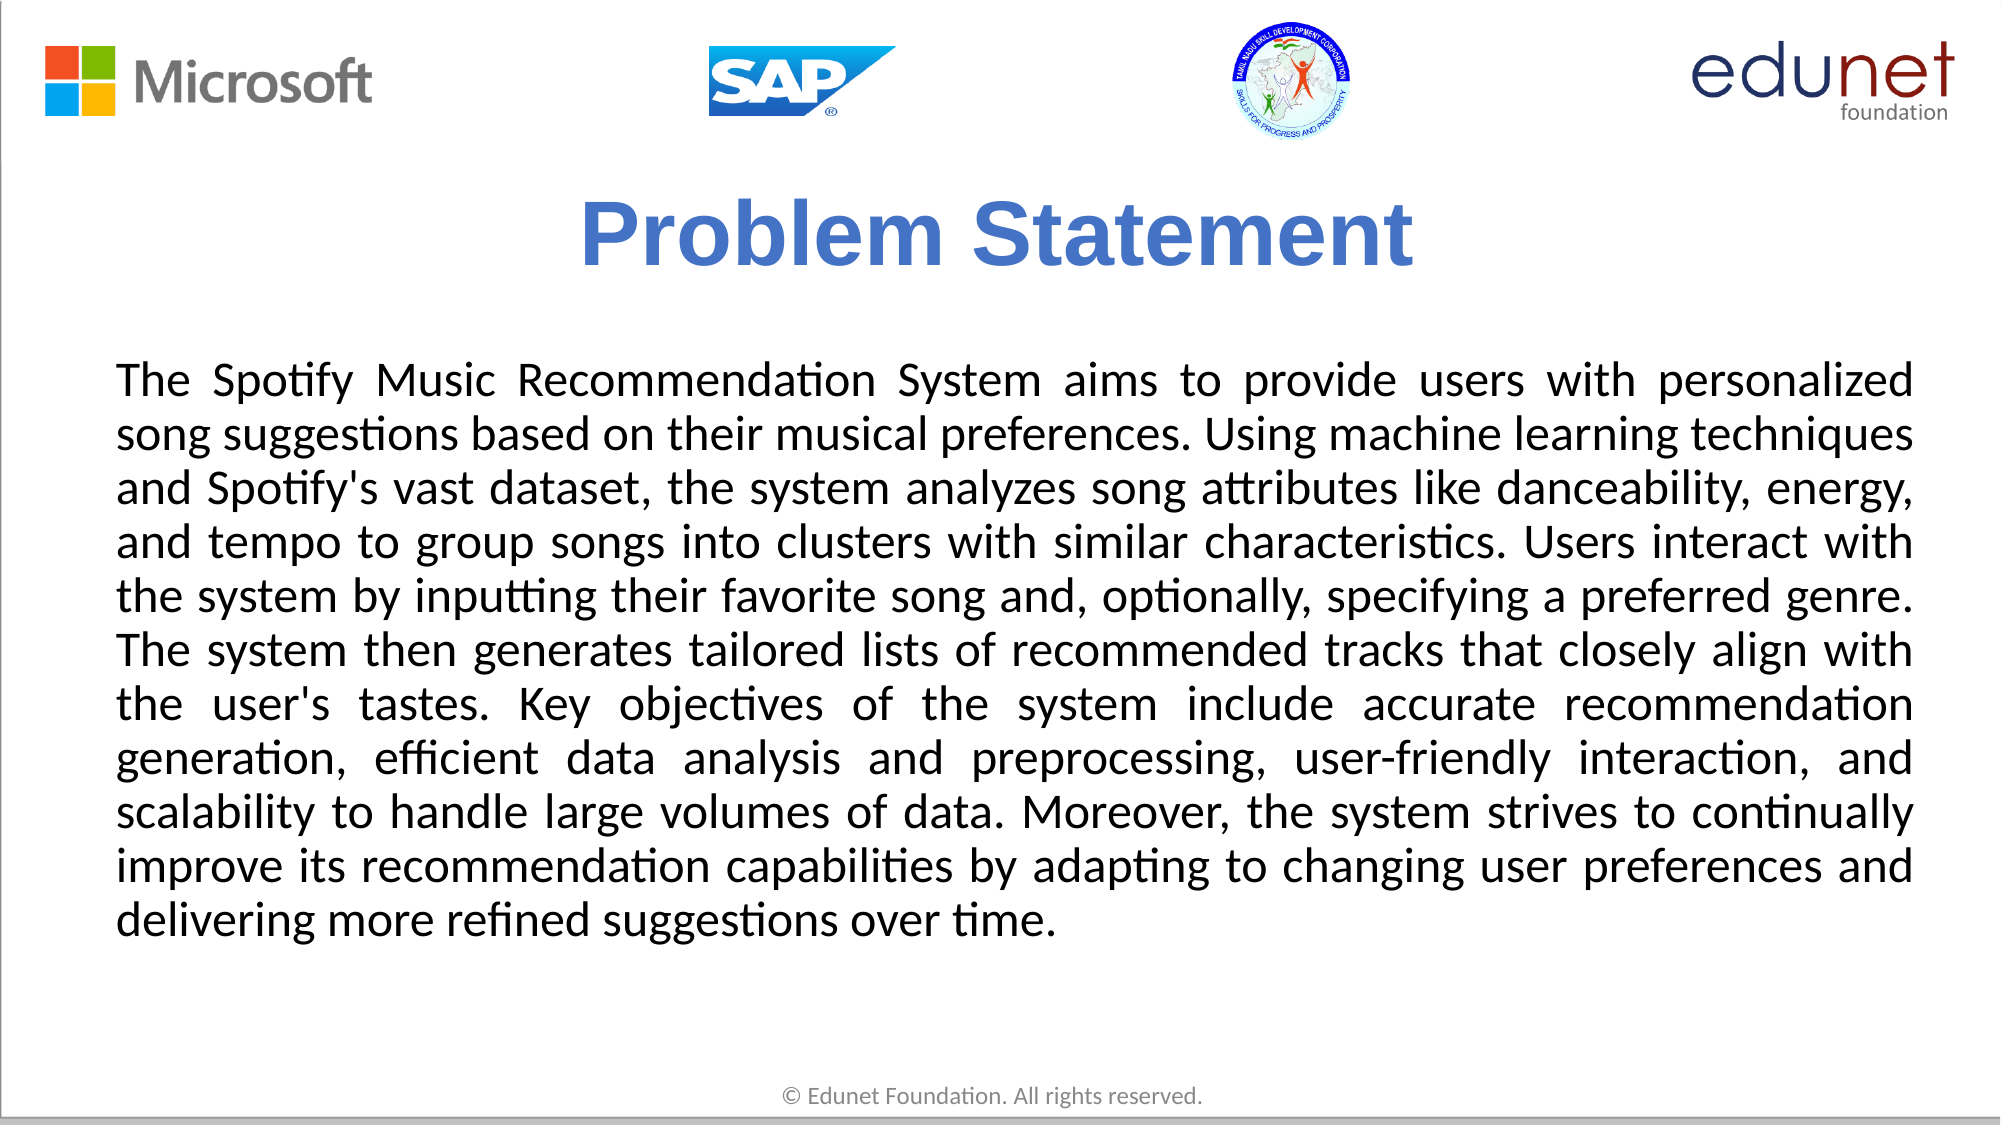

# Problem Statement
The Spotify Music Recommendation System aims to provide users with personalized song suggestions based on their musical preferences. Using machine learning techniques and Spotify's vast dataset, the system analyzes song attributes like danceability, energy, and tempo to group songs into clusters with similar characteristics. Users interact with the system by inputting their favorite song and, optionally, specifying a preferred genre. The system then generates tailored lists of recommended tracks that closely align with the user's tastes. Key objectives of the system include accurate recommendation generation, efficient data analysis and preprocessing, user-friendly interaction, and scalability to handle large volumes of data. Moreover, the system strives to continually improve its recommendation capabilities by adapting to changing user preferences and delivering more refined suggestions over time.
© Edunet Foundation. All rights reserved.